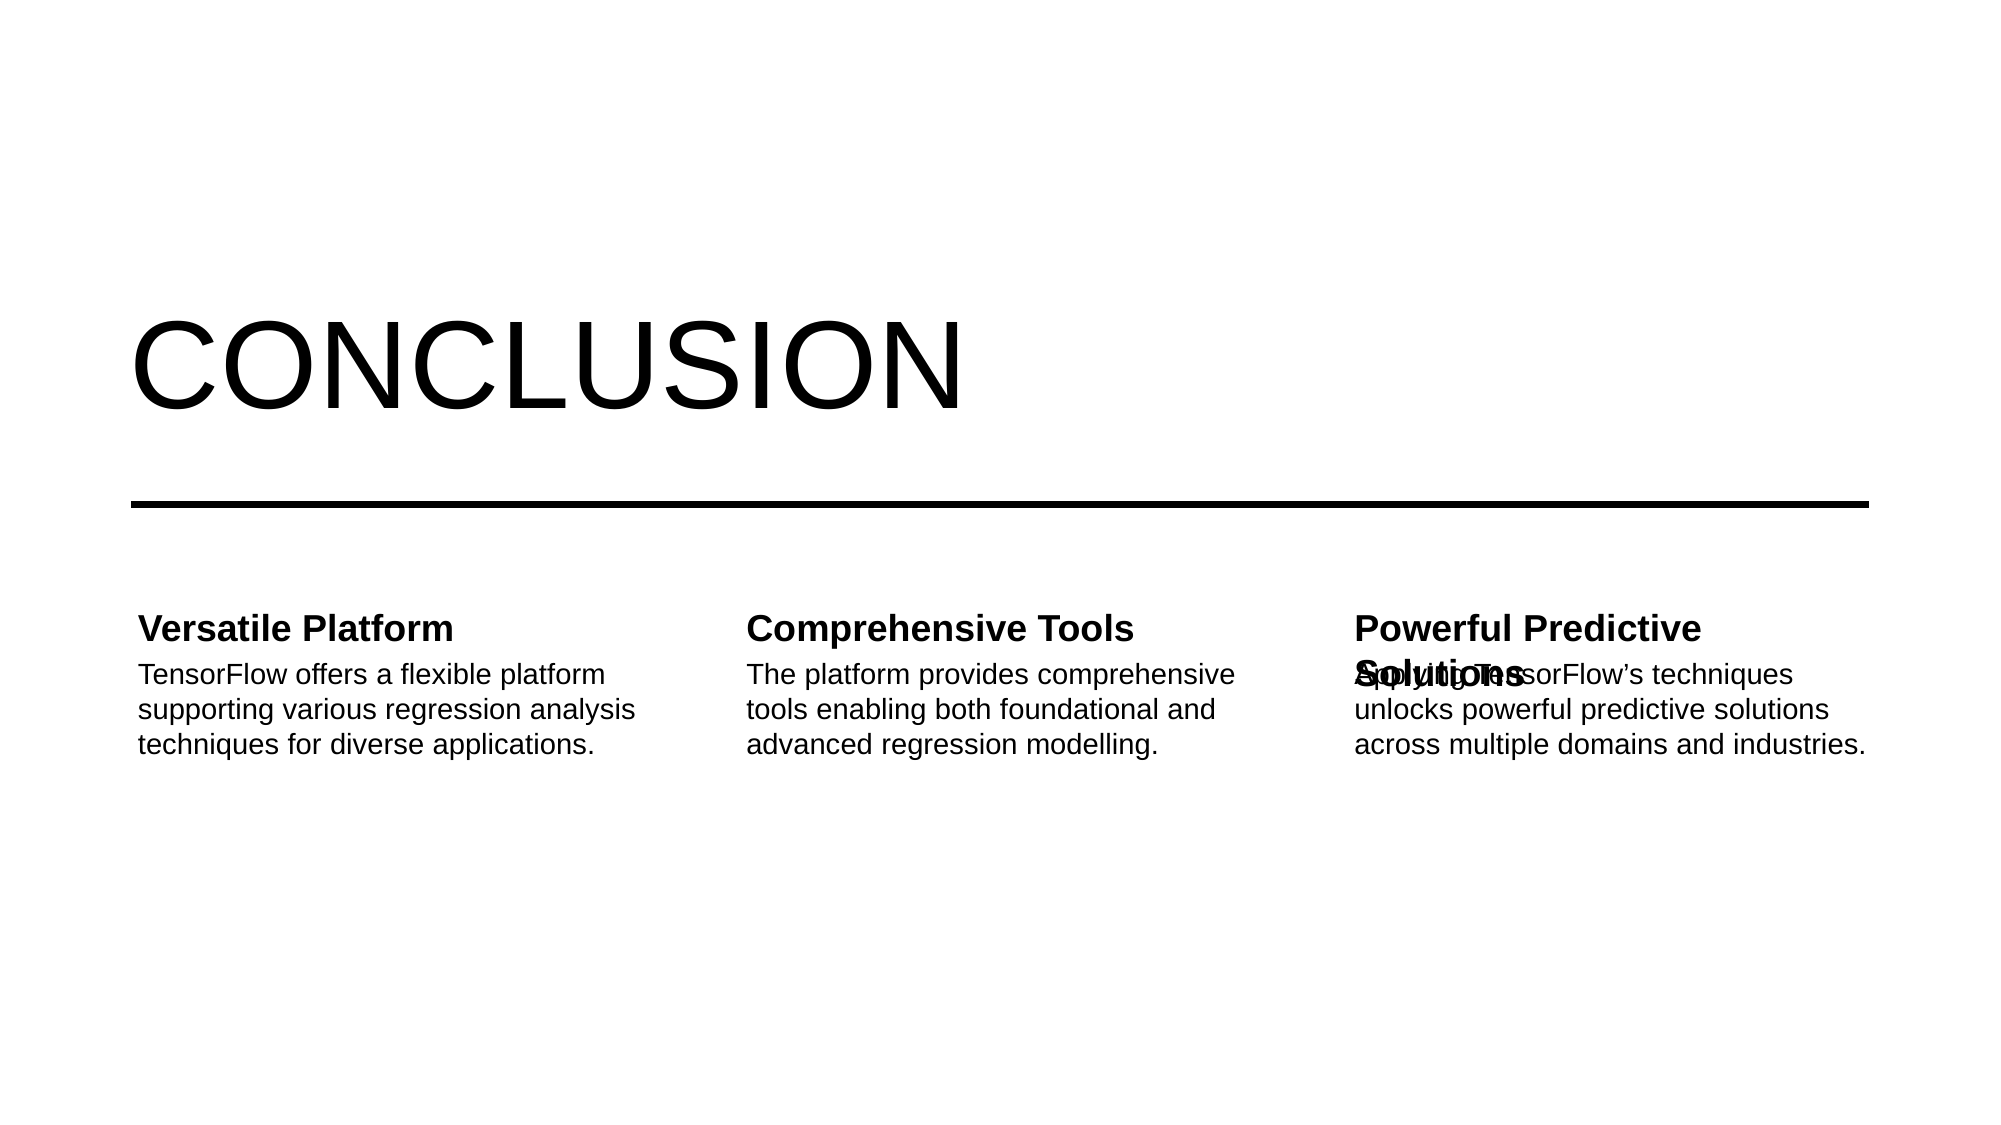

# Conclusion
Versatile Platform
TensorFlow offers a flexible platform supporting various regression analysis techniques for diverse applications.
Comprehensive Tools
The platform provides comprehensive tools enabling both foundational and advanced regression modelling.
Powerful Predictive Solutions
Applying TensorFlow’s techniques unlocks powerful predictive solutions across multiple domains and industries.